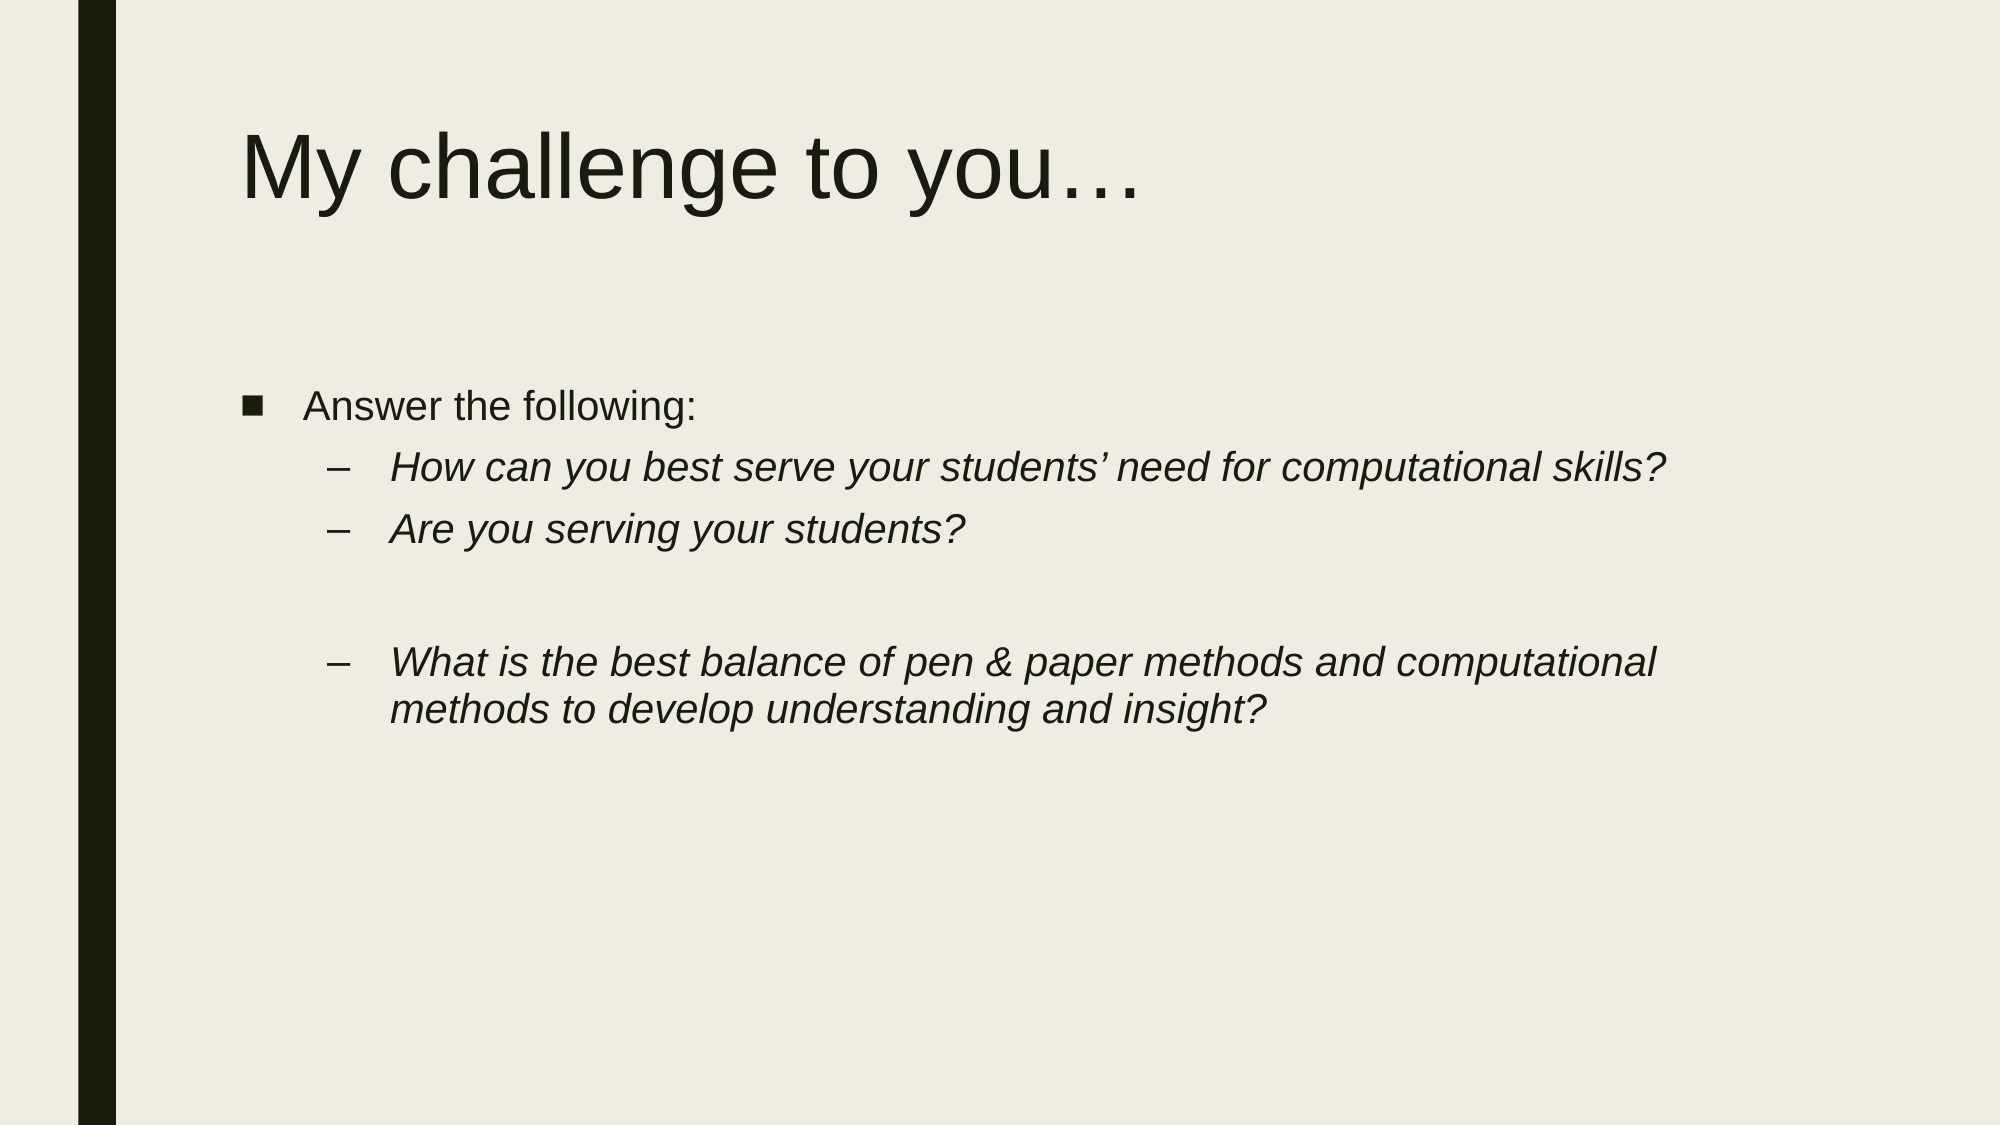

# My challenge to you…
Answer the following:
How can you best serve your students’ need for computational skills?
Are you serving your students?

What is the best balance of pen & paper methods and computational methods to develop understanding and insight?